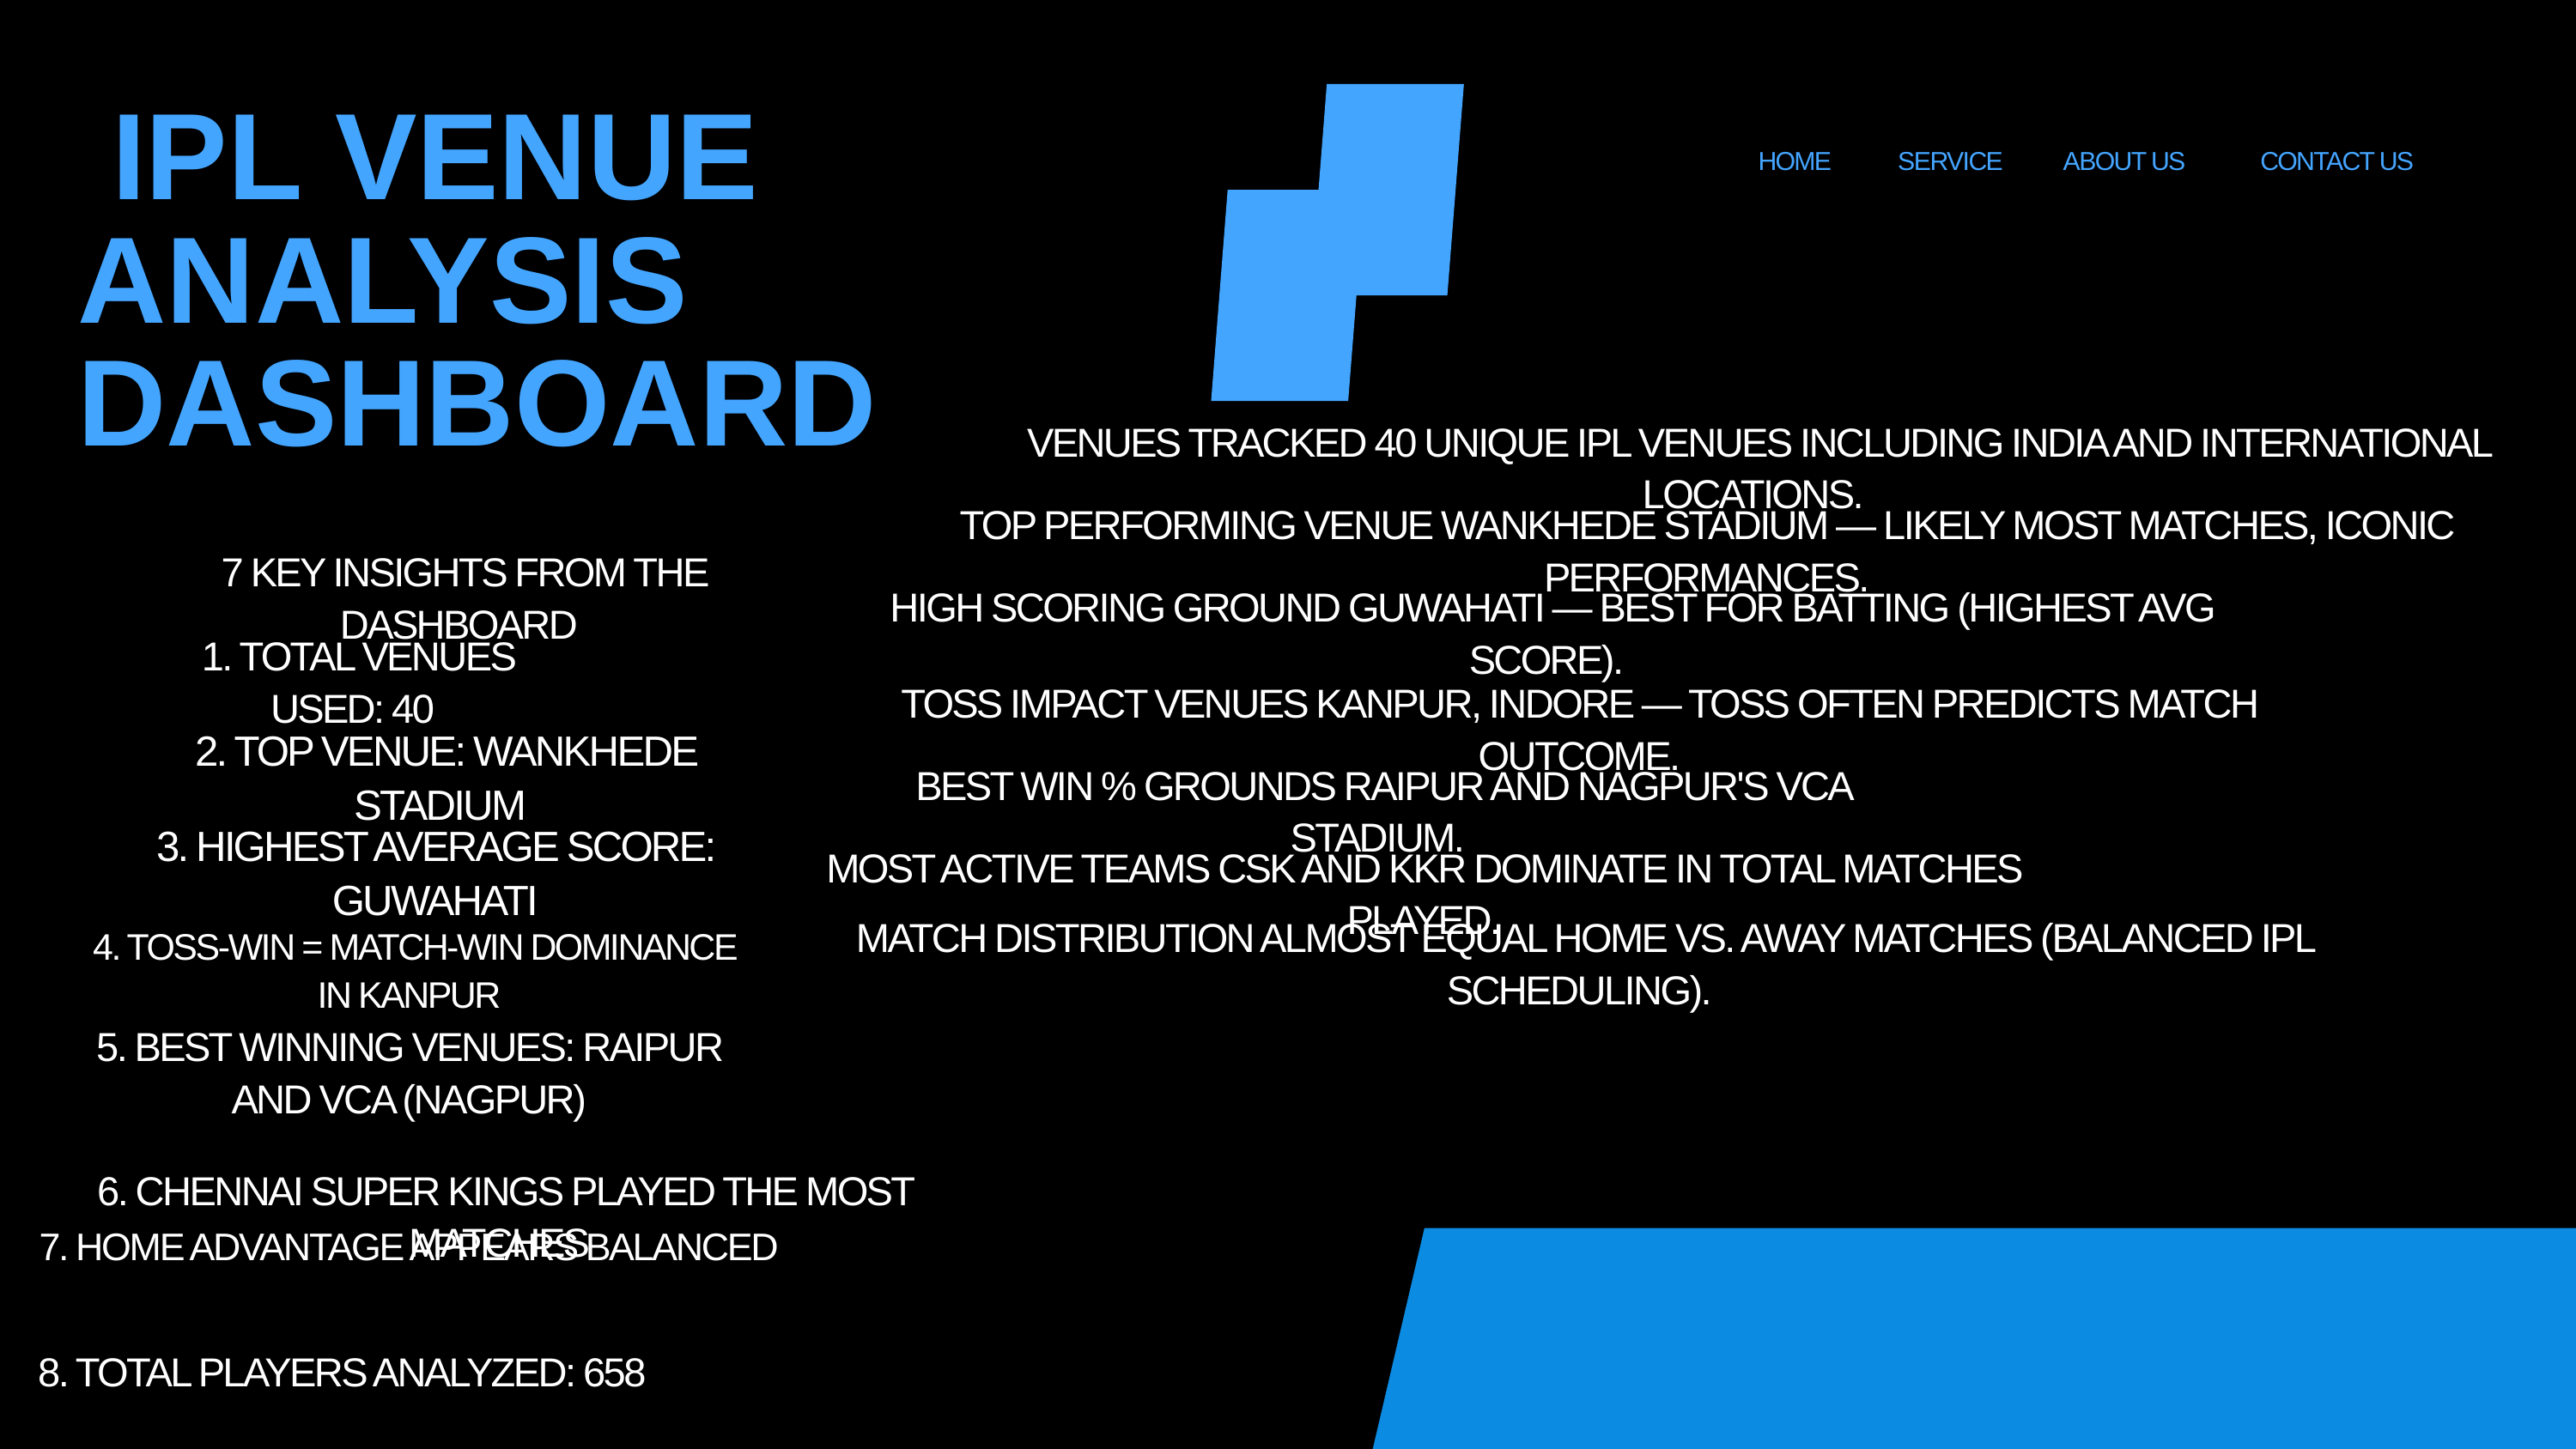

IPL VENUE ANALYSIS DASHBOARD
HOME
SERVICE
ABOUT US
CONTACT US

 VENUES TRACKED 40 UNIQUE IPL VENUES INCLUDING INDIA AND INTERNATIONAL LOCATIONS.
TOP PERFORMING VENUE WANKHEDE STADIUM — LIKELY MOST MATCHES, ICONIC PERFORMANCES.
 7 KEY INSIGHTS FROM THE DASHBOARD
 HIGH SCORING GROUND GUWAHATI — BEST FOR BATTING (HIGHEST AVG SCORE).
 1. TOTAL VENUES USED: 40
TOSS IMPACT VENUES KANPUR, INDORE — TOSS OFTEN PREDICTS MATCH OUTCOME.
 2. TOP VENUE: WANKHEDE STADIUM
 BEST WIN % GROUNDS RAIPUR AND NAGPUR'S VCA STADIUM.
3. HIGHEST AVERAGE SCORE: GUWAHATI
MOST ACTIVE TEAMS CSK AND KKR DOMINATE IN TOTAL MATCHES PLAYED.
 MATCH DISTRIBUTION ALMOST EQUAL HOME VS. AWAY MATCHES (BALANCED IPL SCHEDULING).
 4. TOSS-WIN = MATCH-WIN DOMINANCE IN KANPUR
5. BEST WINNING VENUES: RAIPUR AND VCA (NAGPUR)
 6. CHENNAI SUPER KINGS PLAYED THE MOST MATCHES
7. HOME ADVANTAGE APPEARS BALANCED

 8. TOTAL PLAYERS ANALYZED: 658